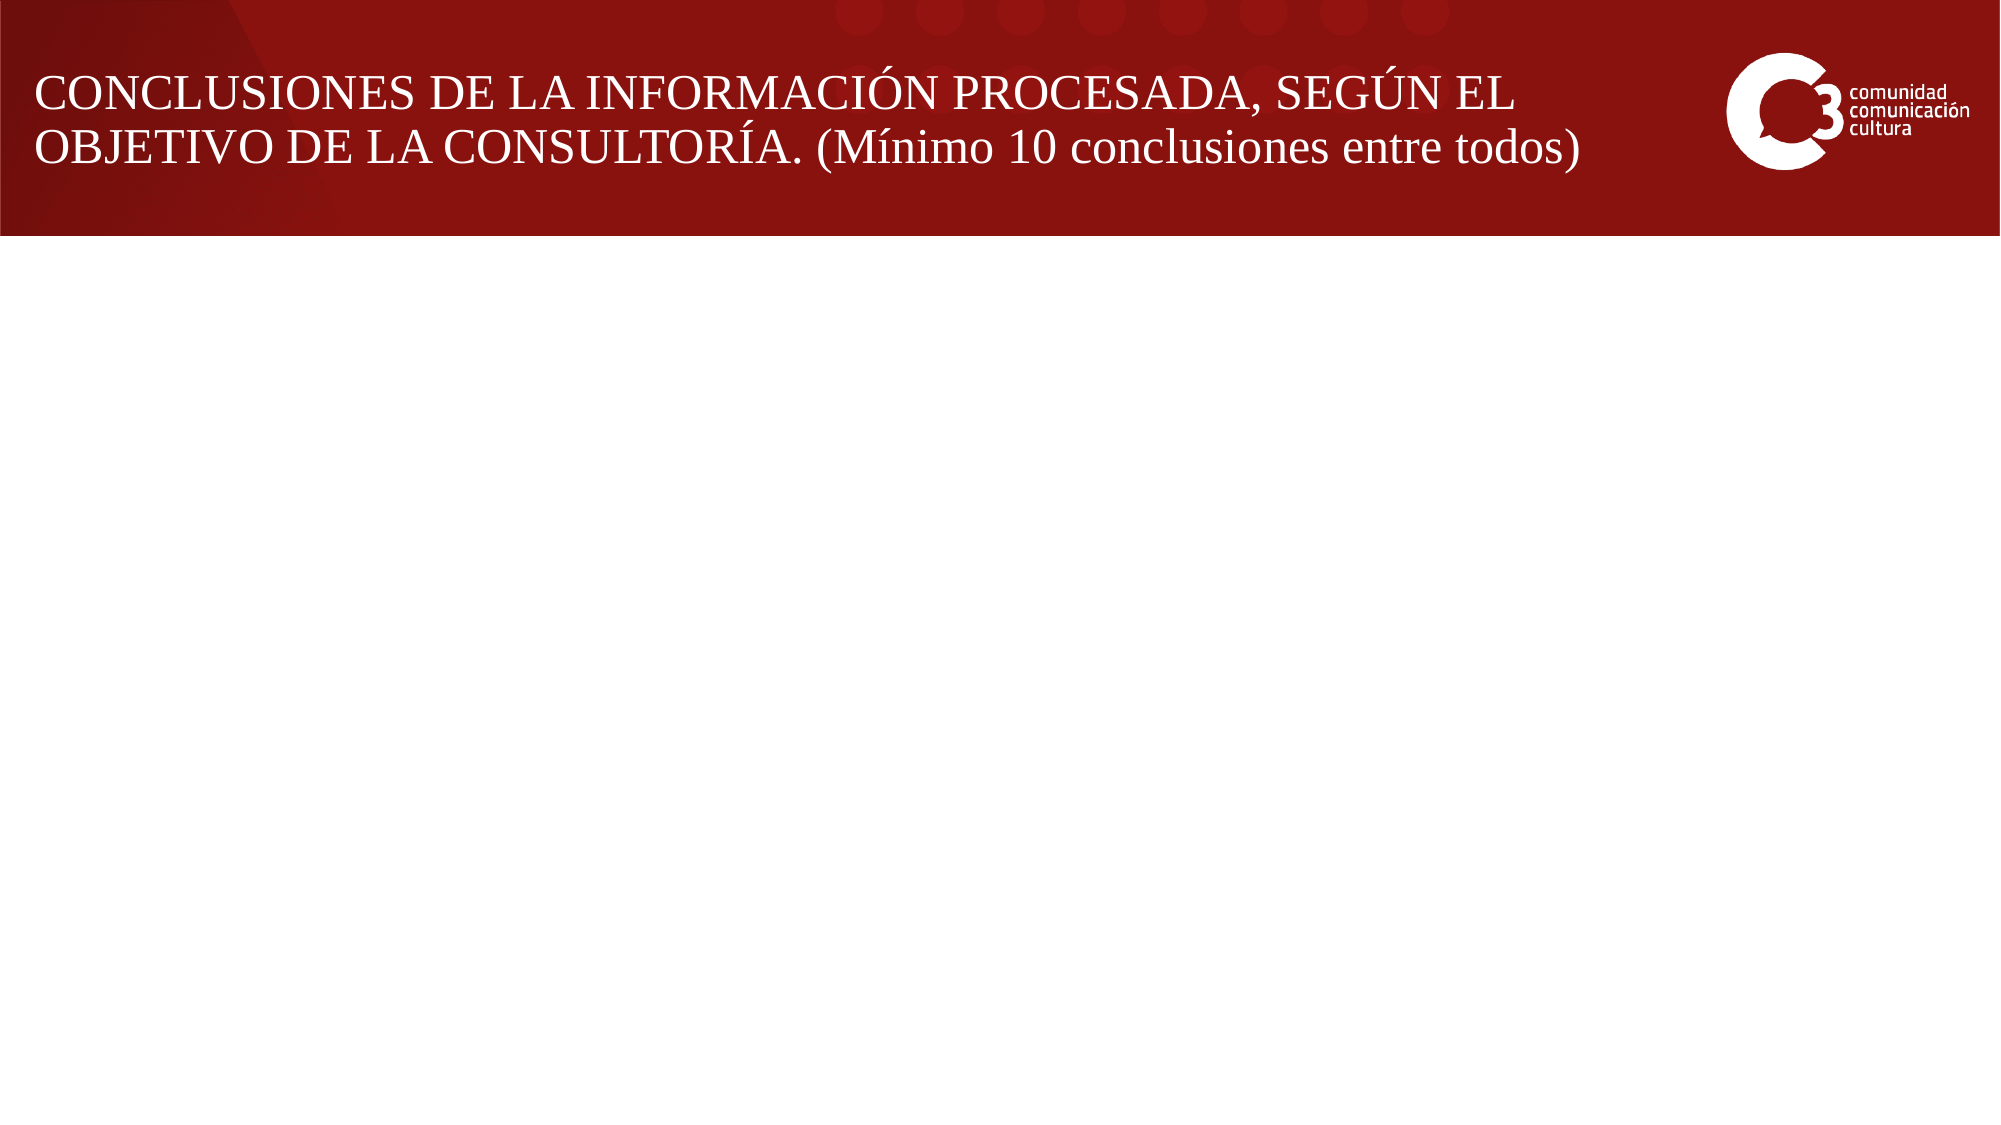

# CONCLUSIONES DE LA INFORMACIÓN PROCESADA, SEGÚN EL OBJETIVO DE LA CONSULTORÍA. (Mínimo 10 conclusiones entre todos)